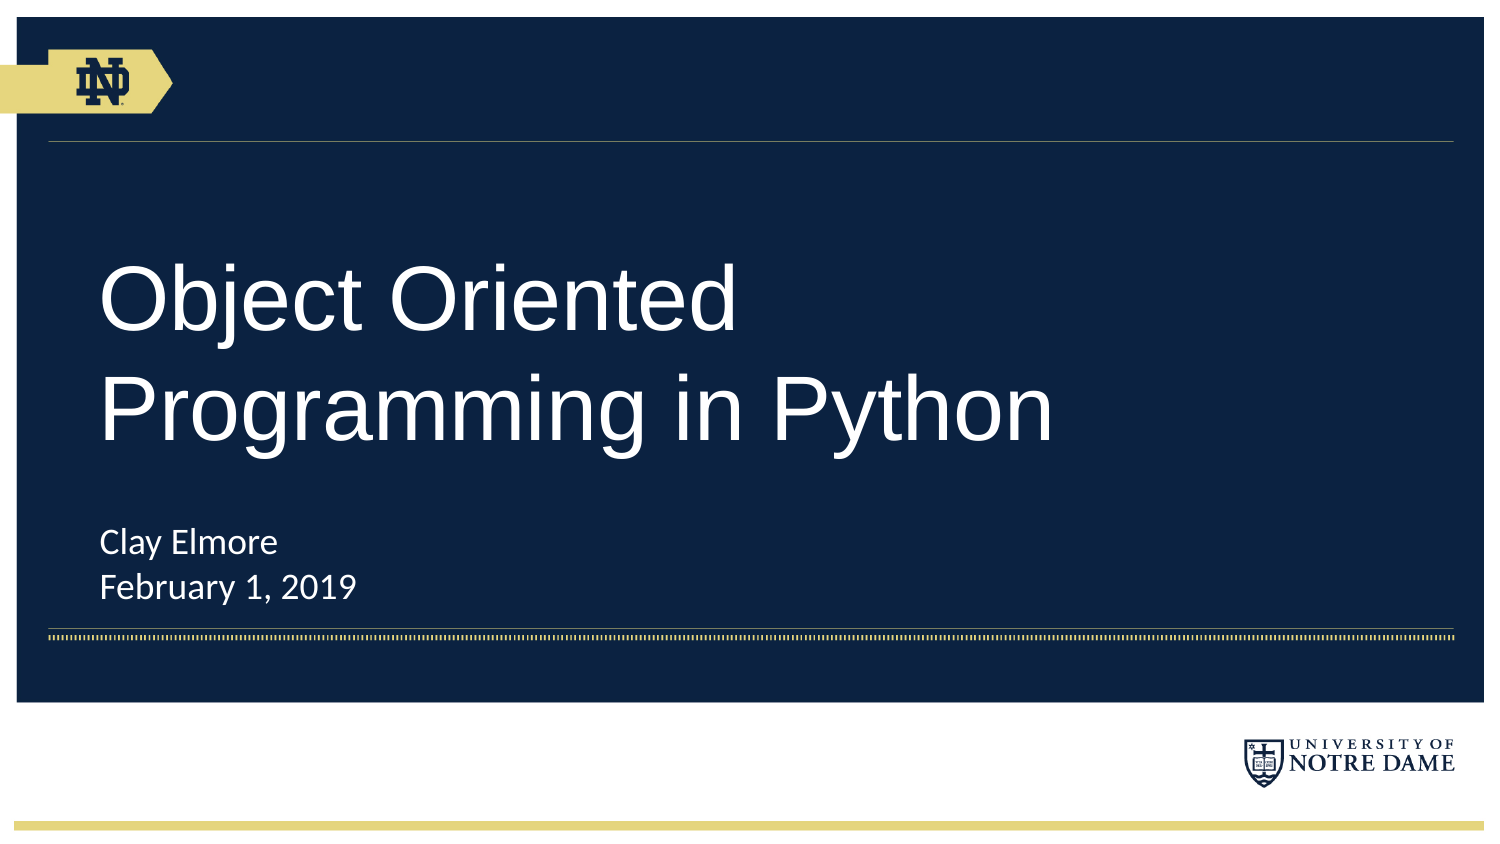

# Object Oriented Programming in Python
Clay Elmore
February 1, 2019